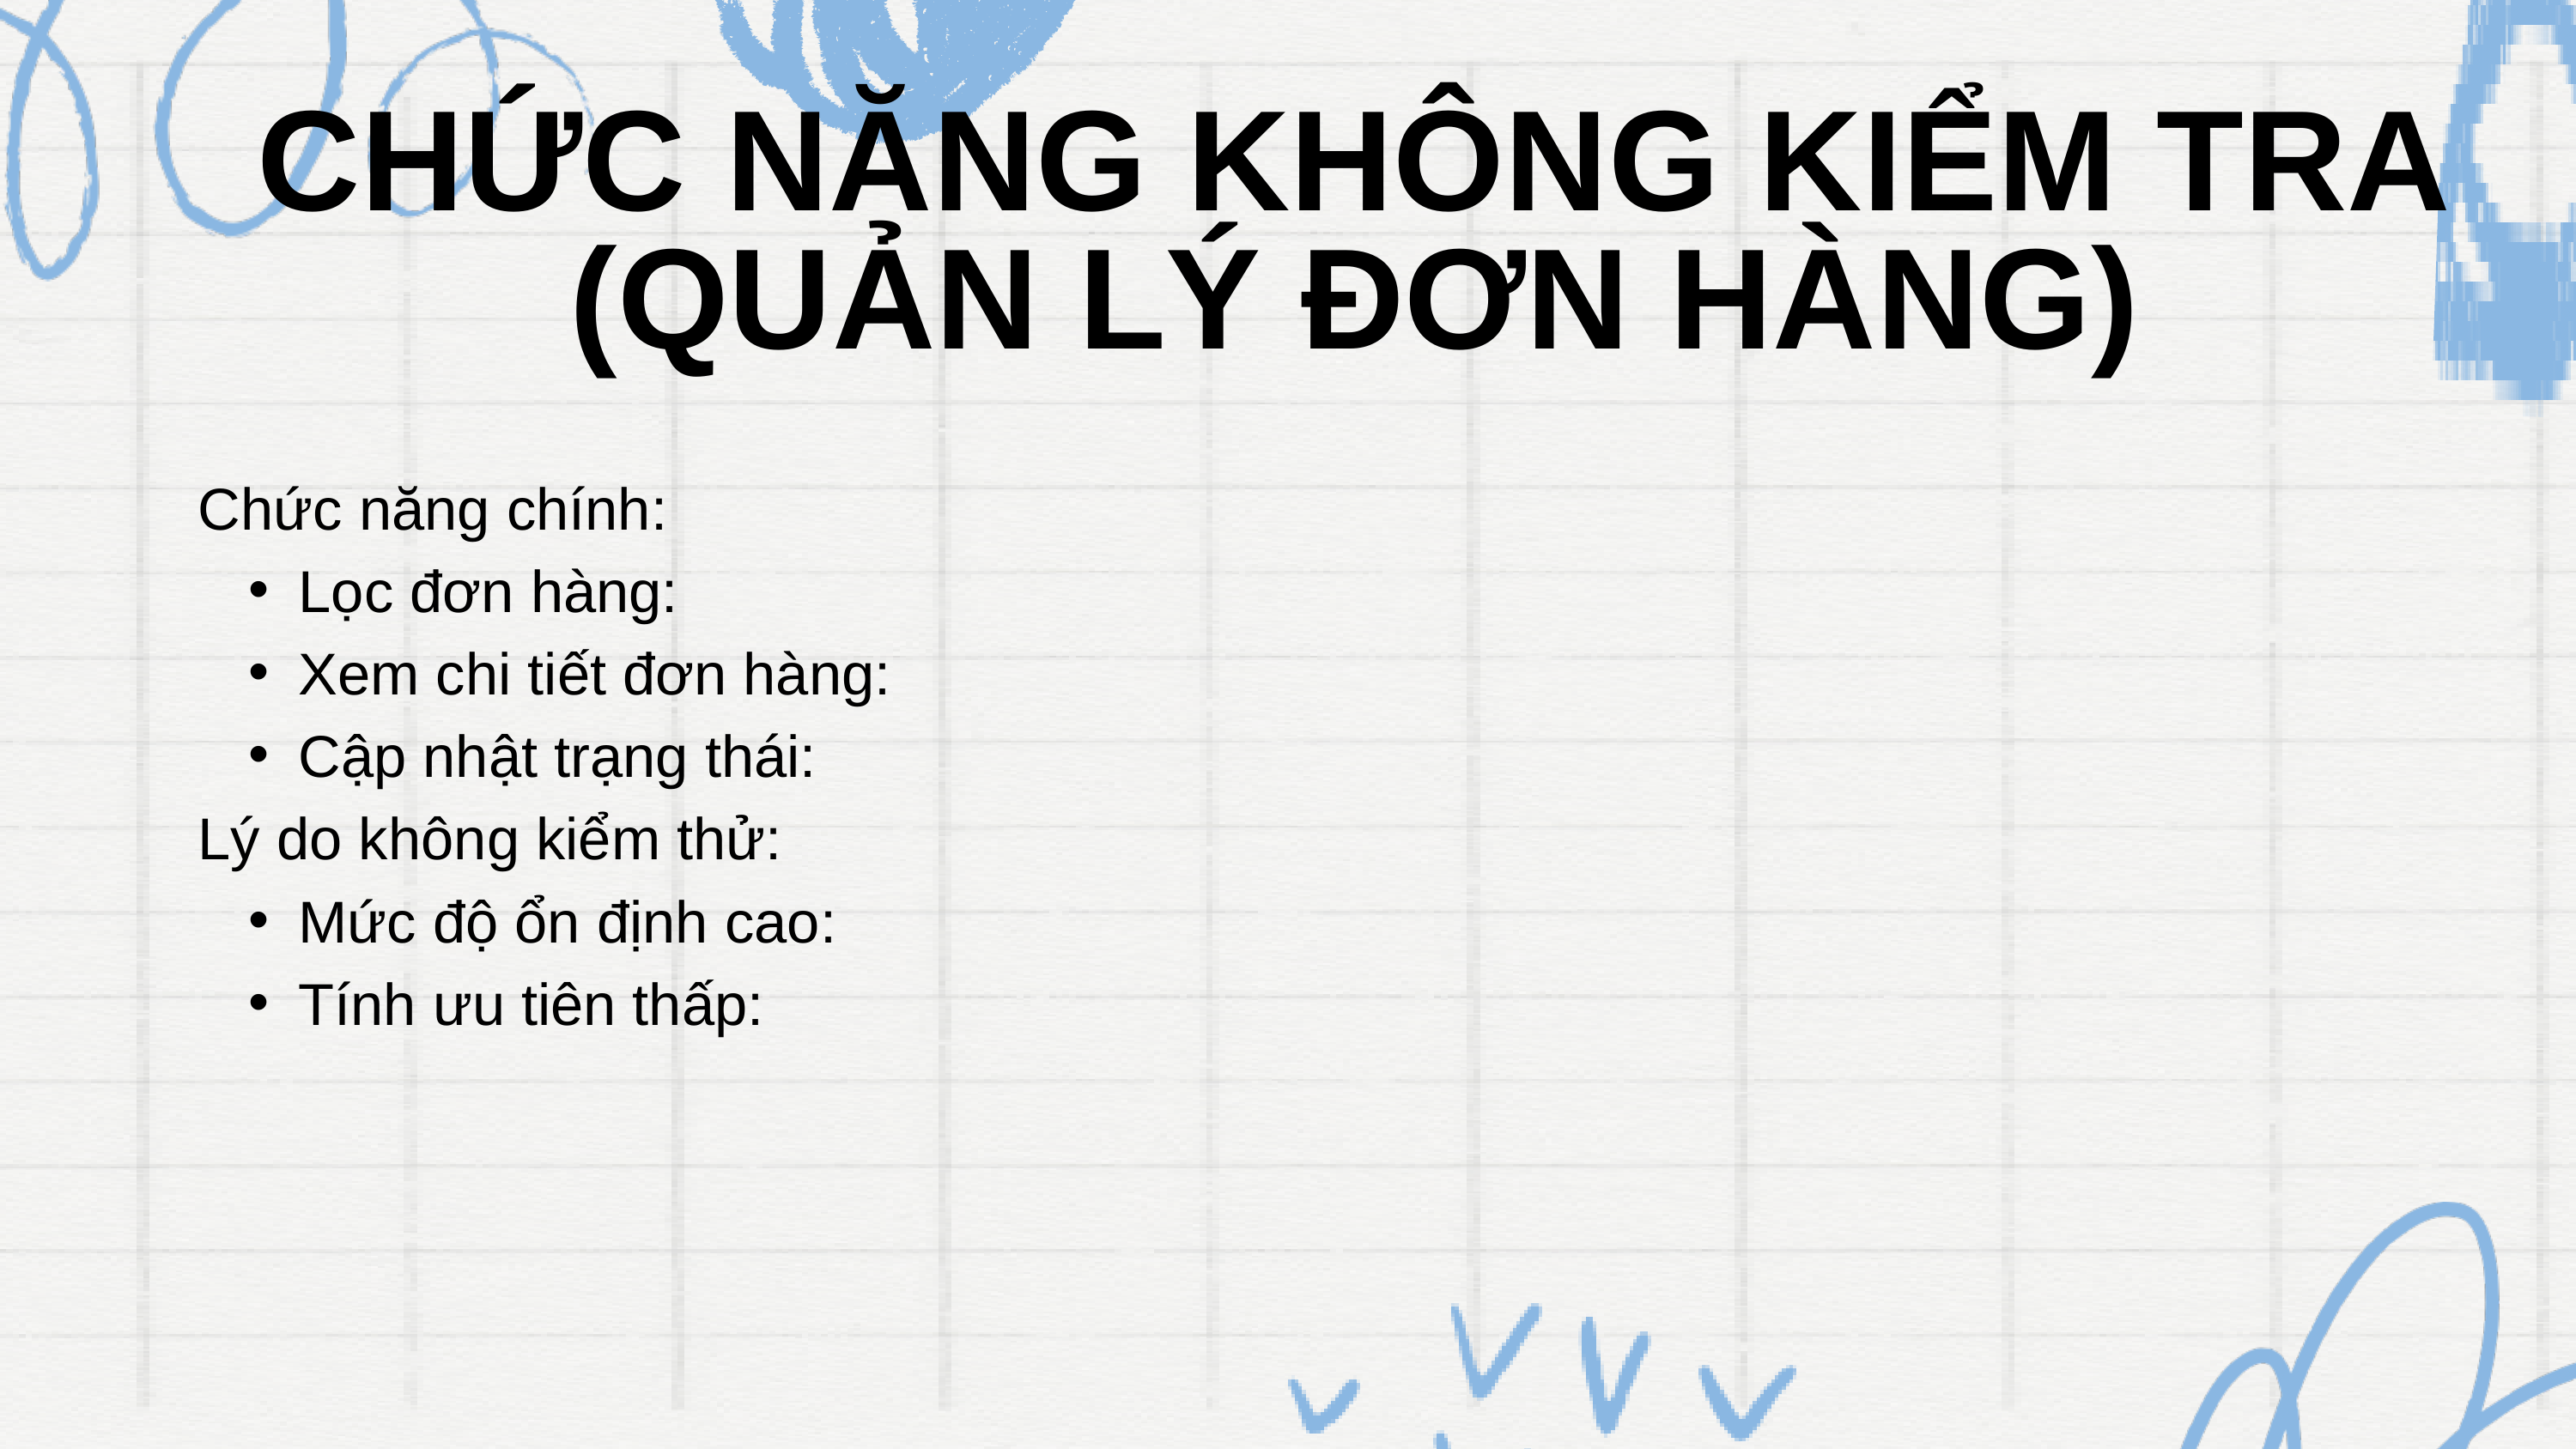

CHỨC NĂNG KHÔNG KIỂM TRA
(QUẢN LÝ ĐƠN HÀNG)
Chức năng chính:
Lọc đơn hàng:
Xem chi tiết đơn hàng:
Cập nhật trạng thái:
Lý do không kiểm thử:
Mức độ ổn định cao:
Tính ưu tiên thấp: